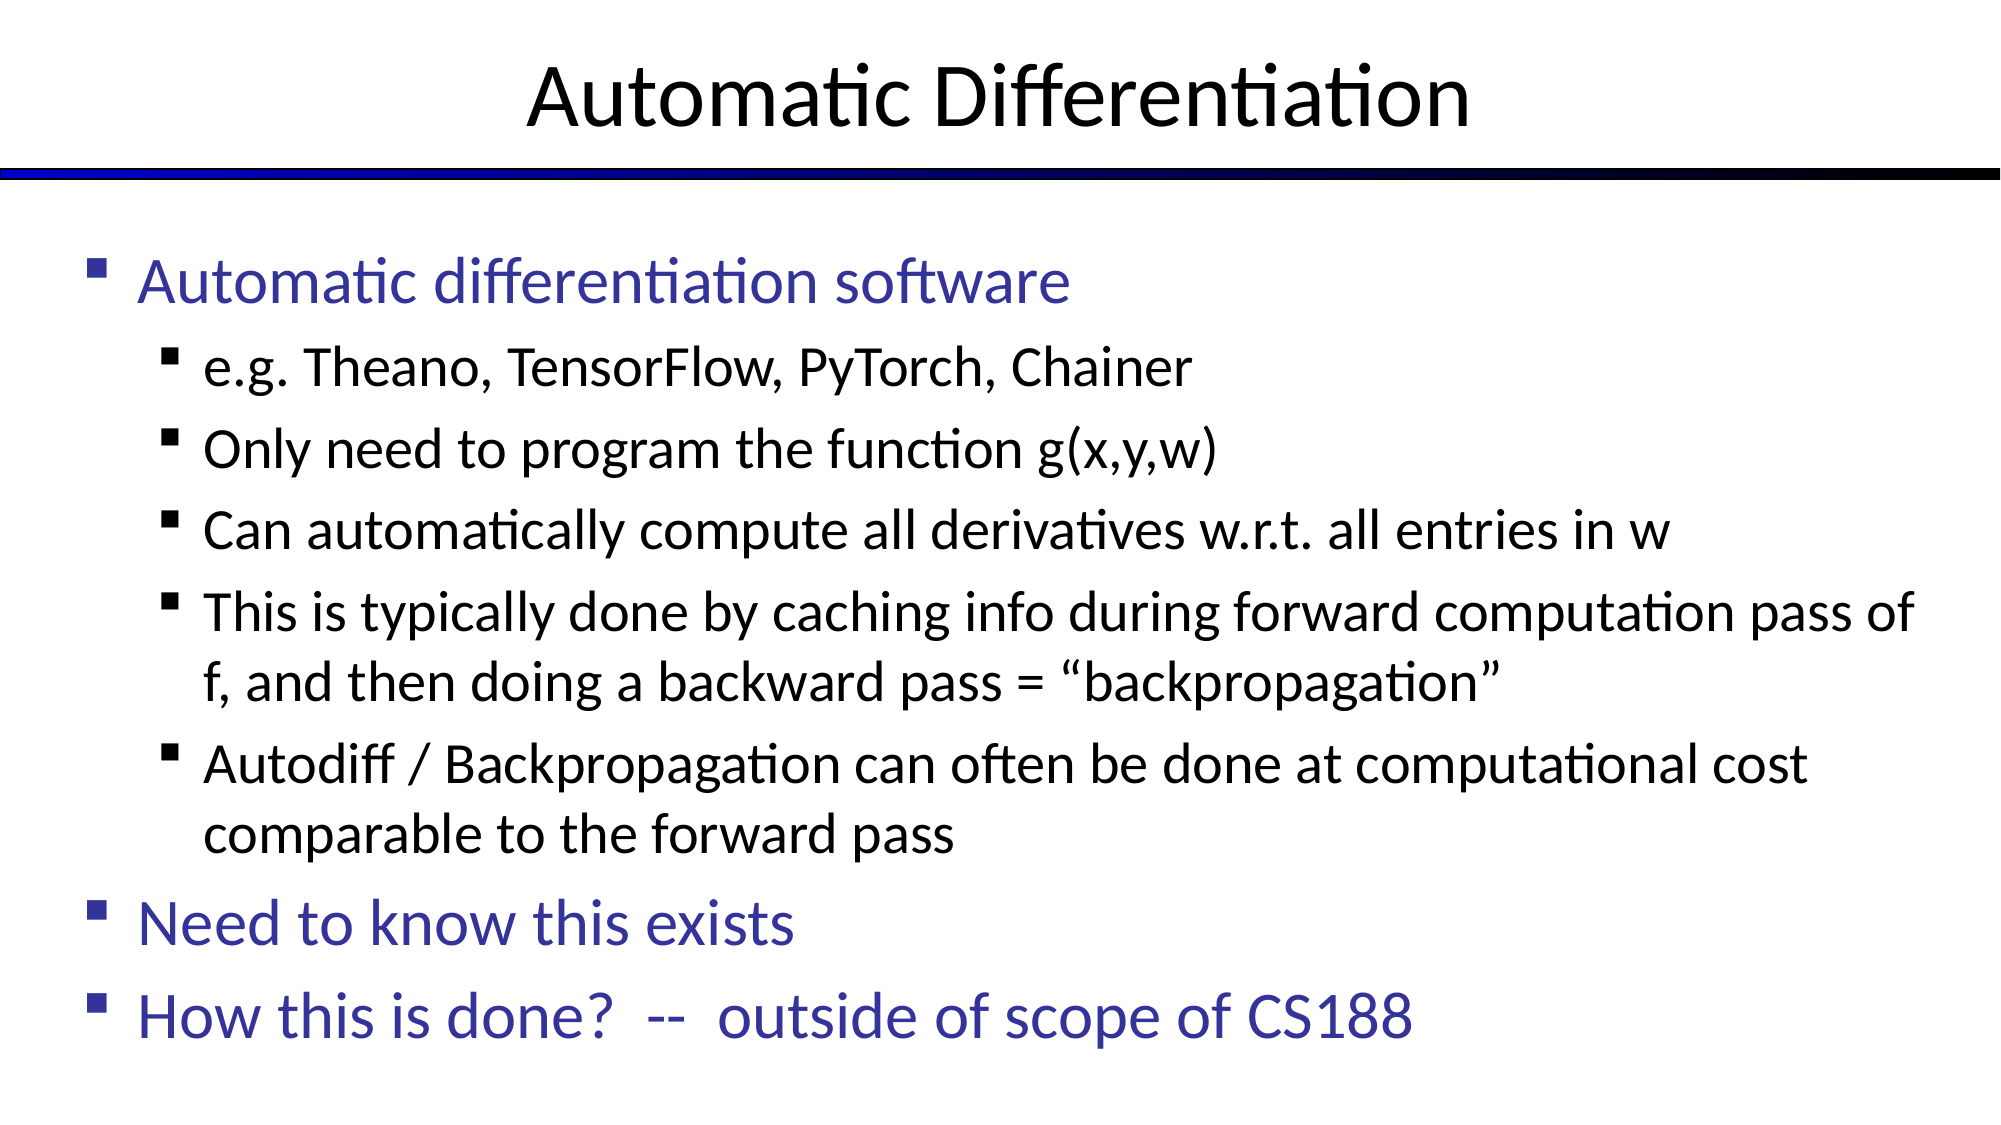

# Automatic Differentiation
Automatic differentiation software
e.g. Theano, TensorFlow, PyTorch, Chainer
Only need to program the function g(x,y,w)
Can automatically compute all derivatives w.r.t. all entries in w
This is typically done by caching info during forward computation pass of f, and then doing a backward pass = “backpropagation”
Autodiff / Backpropagation can often be done at computational cost comparable to the forward pass
Need to know this exists
How this is done?  --  outside of scope of CS188